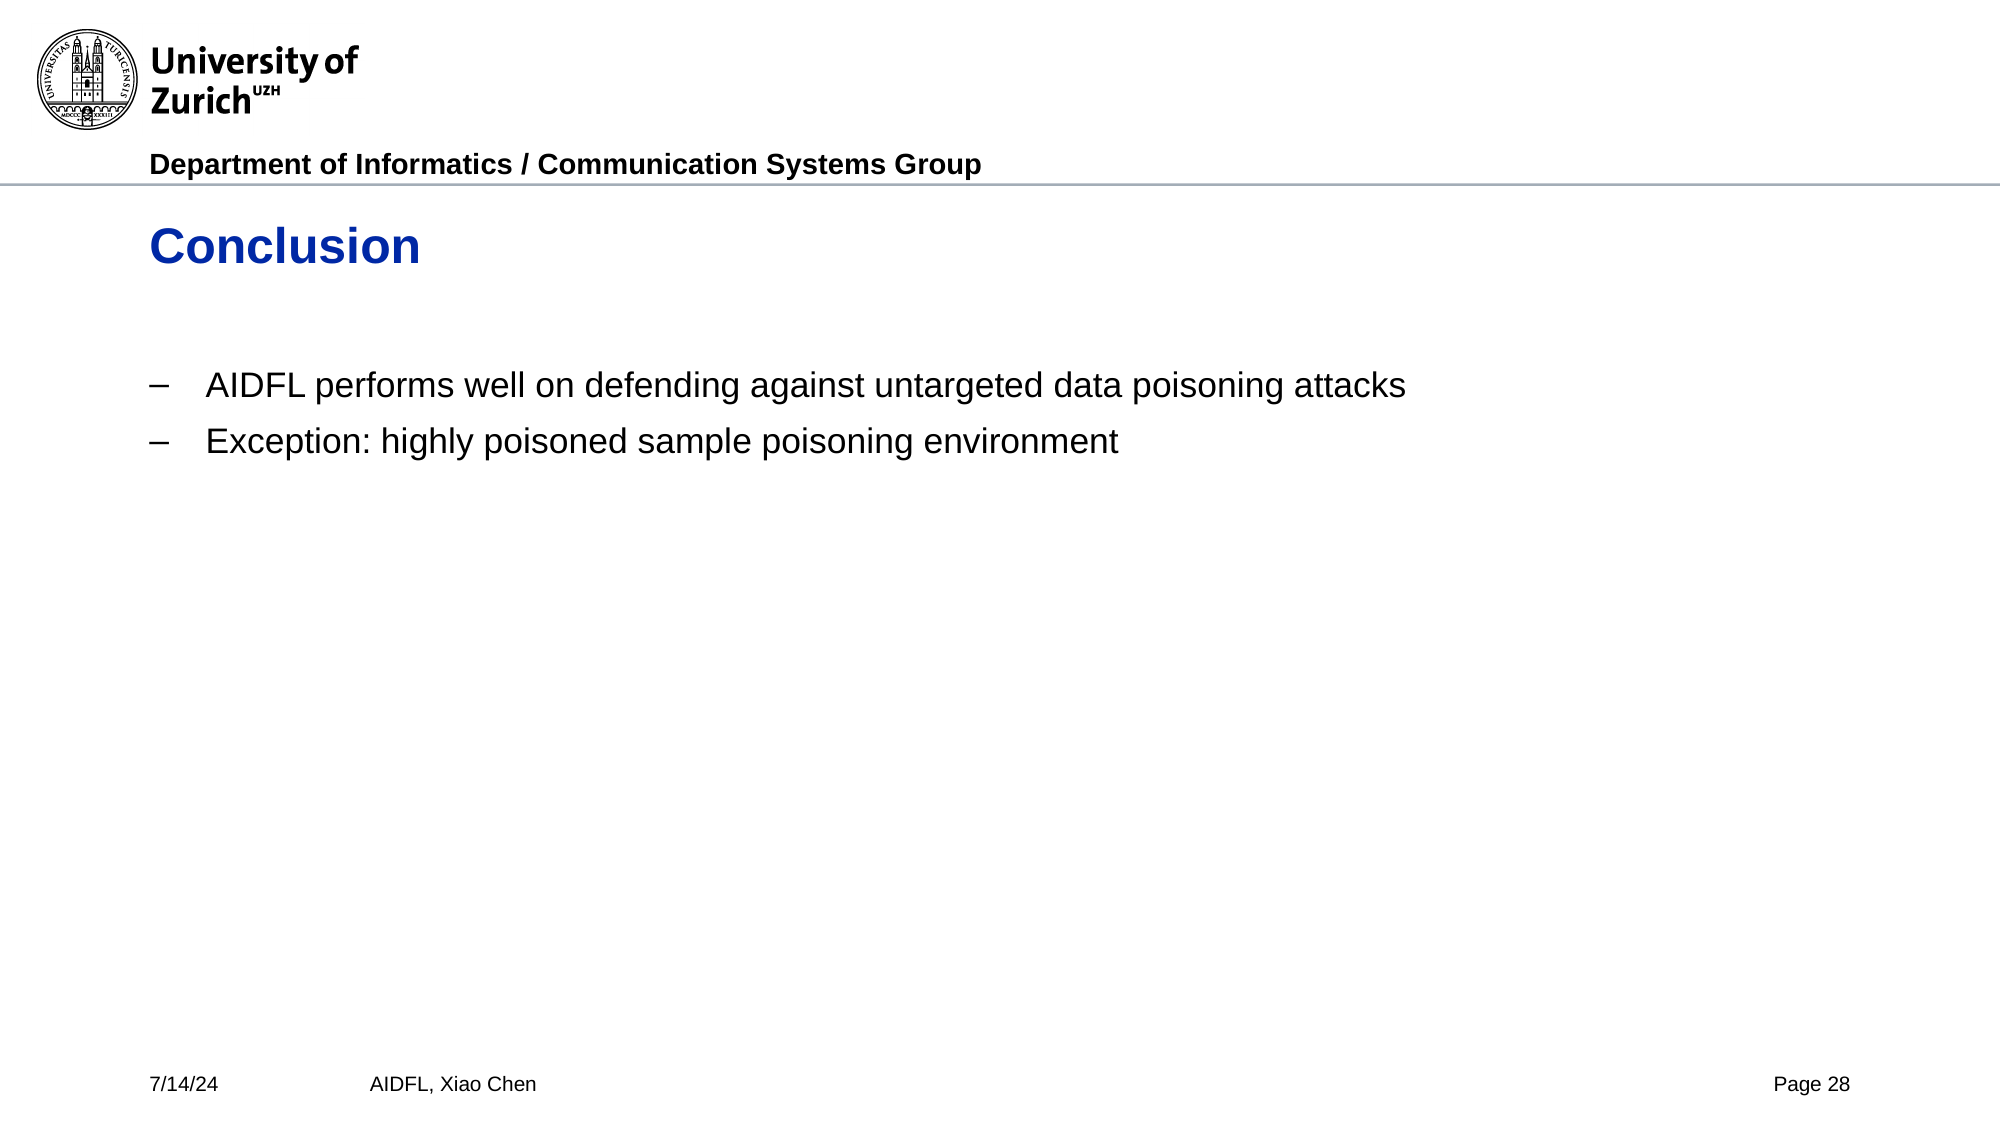

# Conclusion
AIDFL performs well on defending against untargeted data poisoning attacks
Exception: highly poisoned sample poisoning environment

7/14/24
AIDFL, Xiao Chen
Page 28